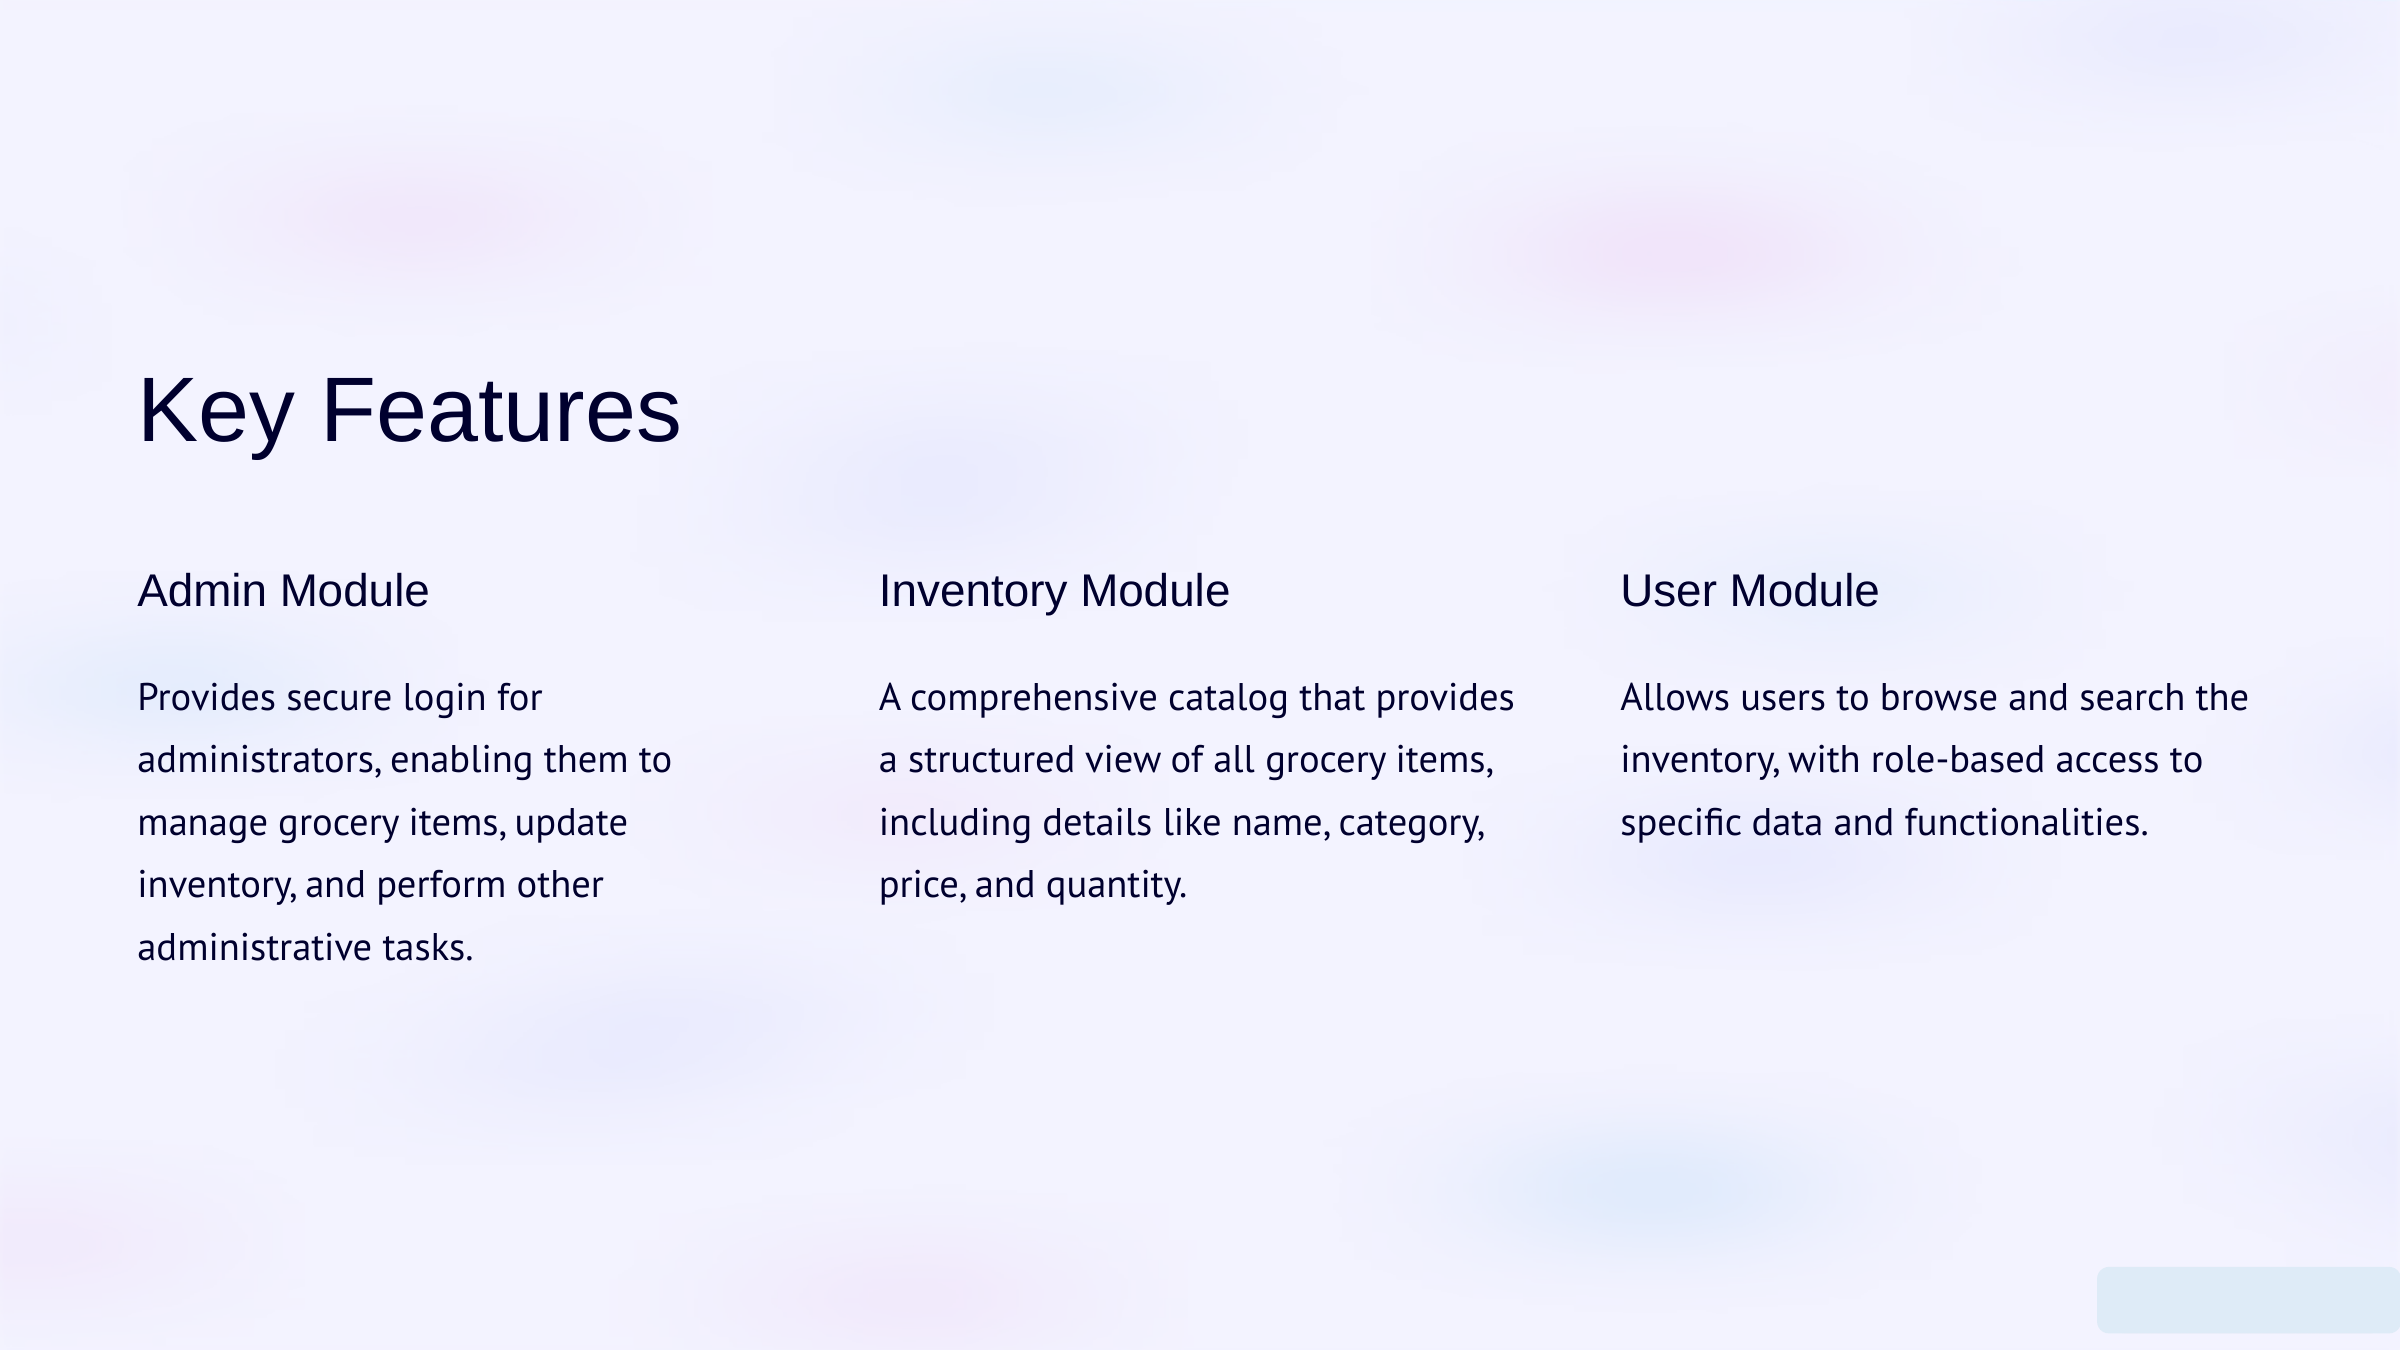

Key Features
Admin Module
Inventory Module
User Module
Provides secure login for administrators, enabling them to manage grocery items, update inventory, and perform other administrative tasks.
A comprehensive catalog that provides a structured view of all grocery items, including details like name, category, price, and quantity.
Allows users to browse and search the inventory, with role-based access to specific data and functionalities.